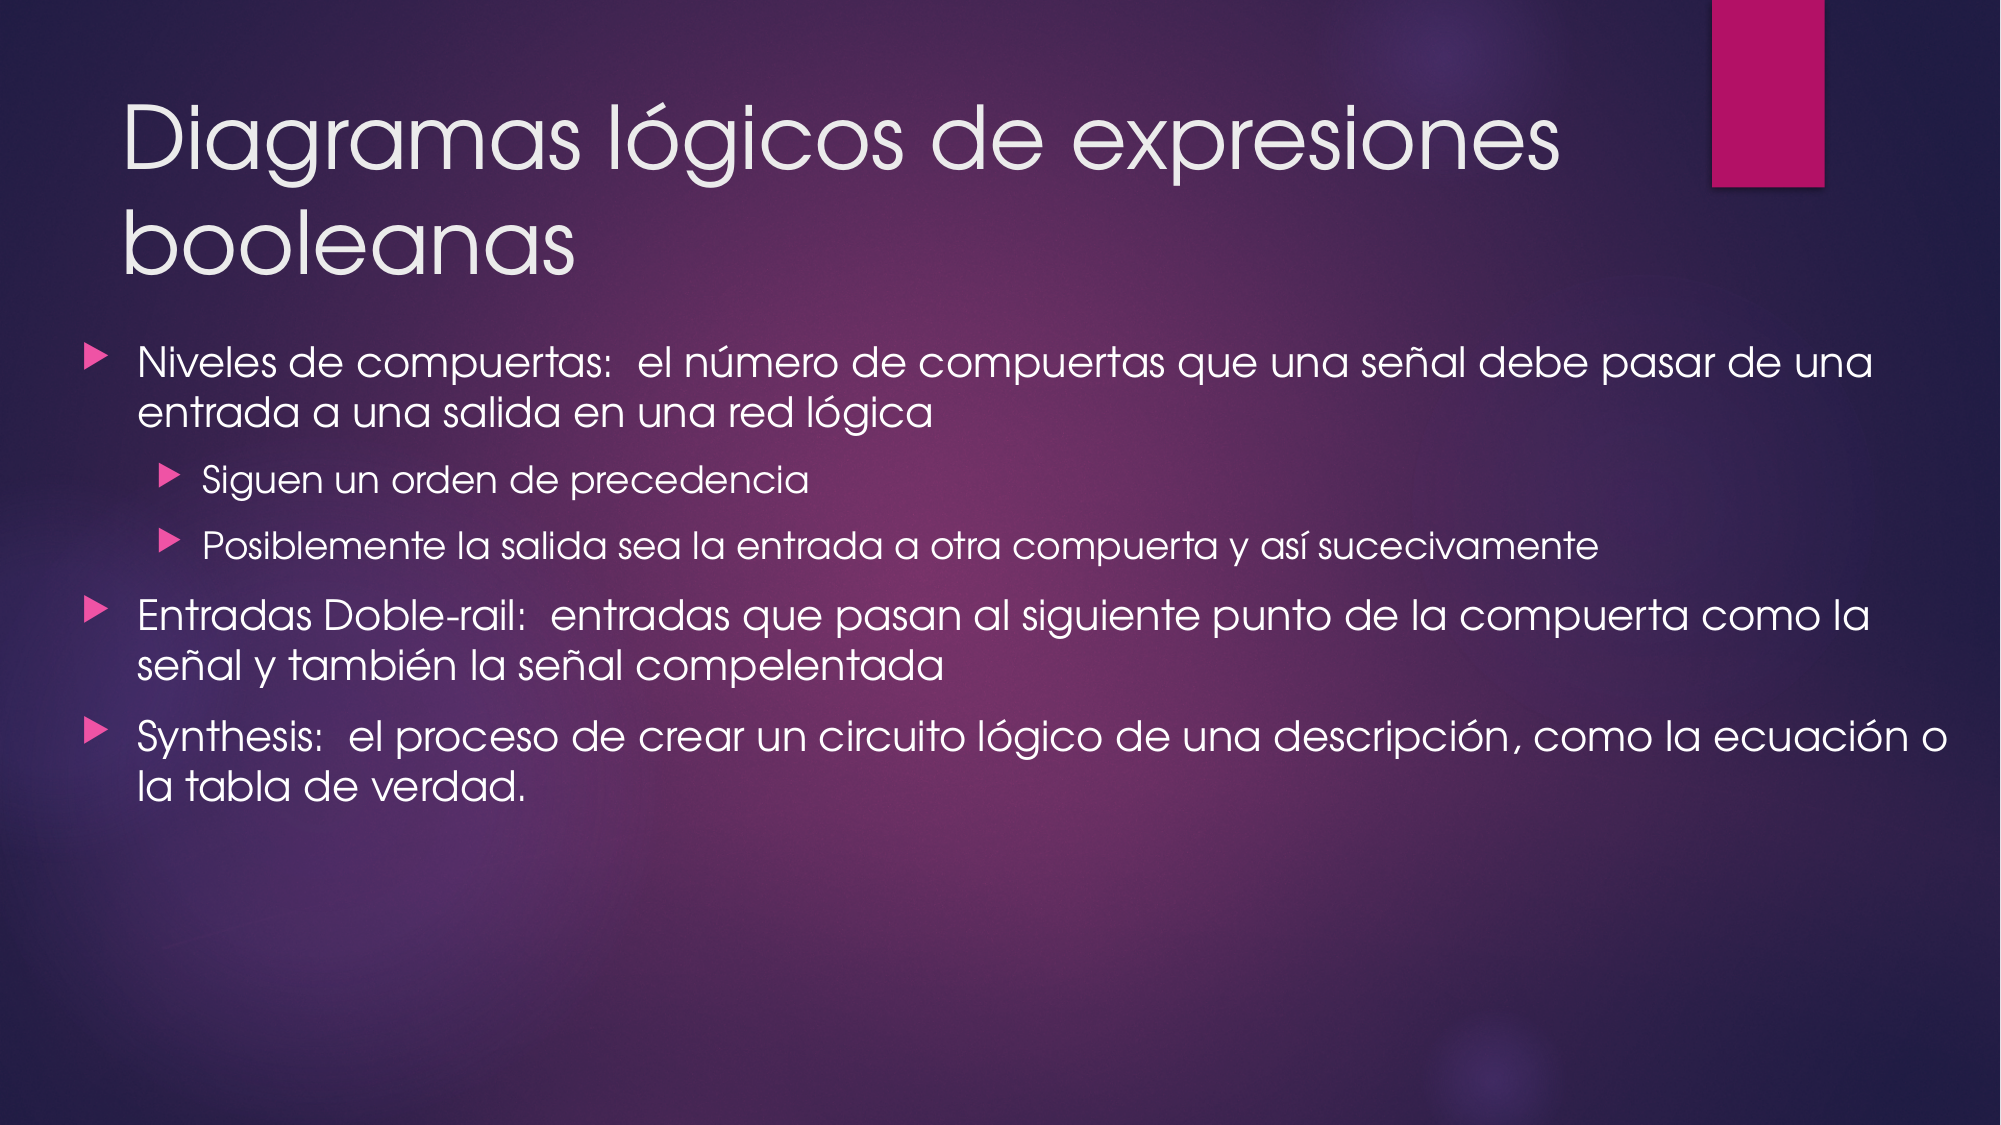

# Diagramas lógicos de expresiones booleanas
Niveles de compuertas:  el número de compuertas que una señal debe pasar de una entrada a una salida en una red lógica
Siguen un orden de precedencia
Posiblemente la salida sea la entrada a otra compuerta y así sucecivamente
Entradas Doble-rail:  entradas que pasan al siguiente punto de la compuerta como la señal y también la señal compelentada
Synthesis:  el proceso de crear un circuito lógico de una descripción, como la ecuación o la tabla de verdad.